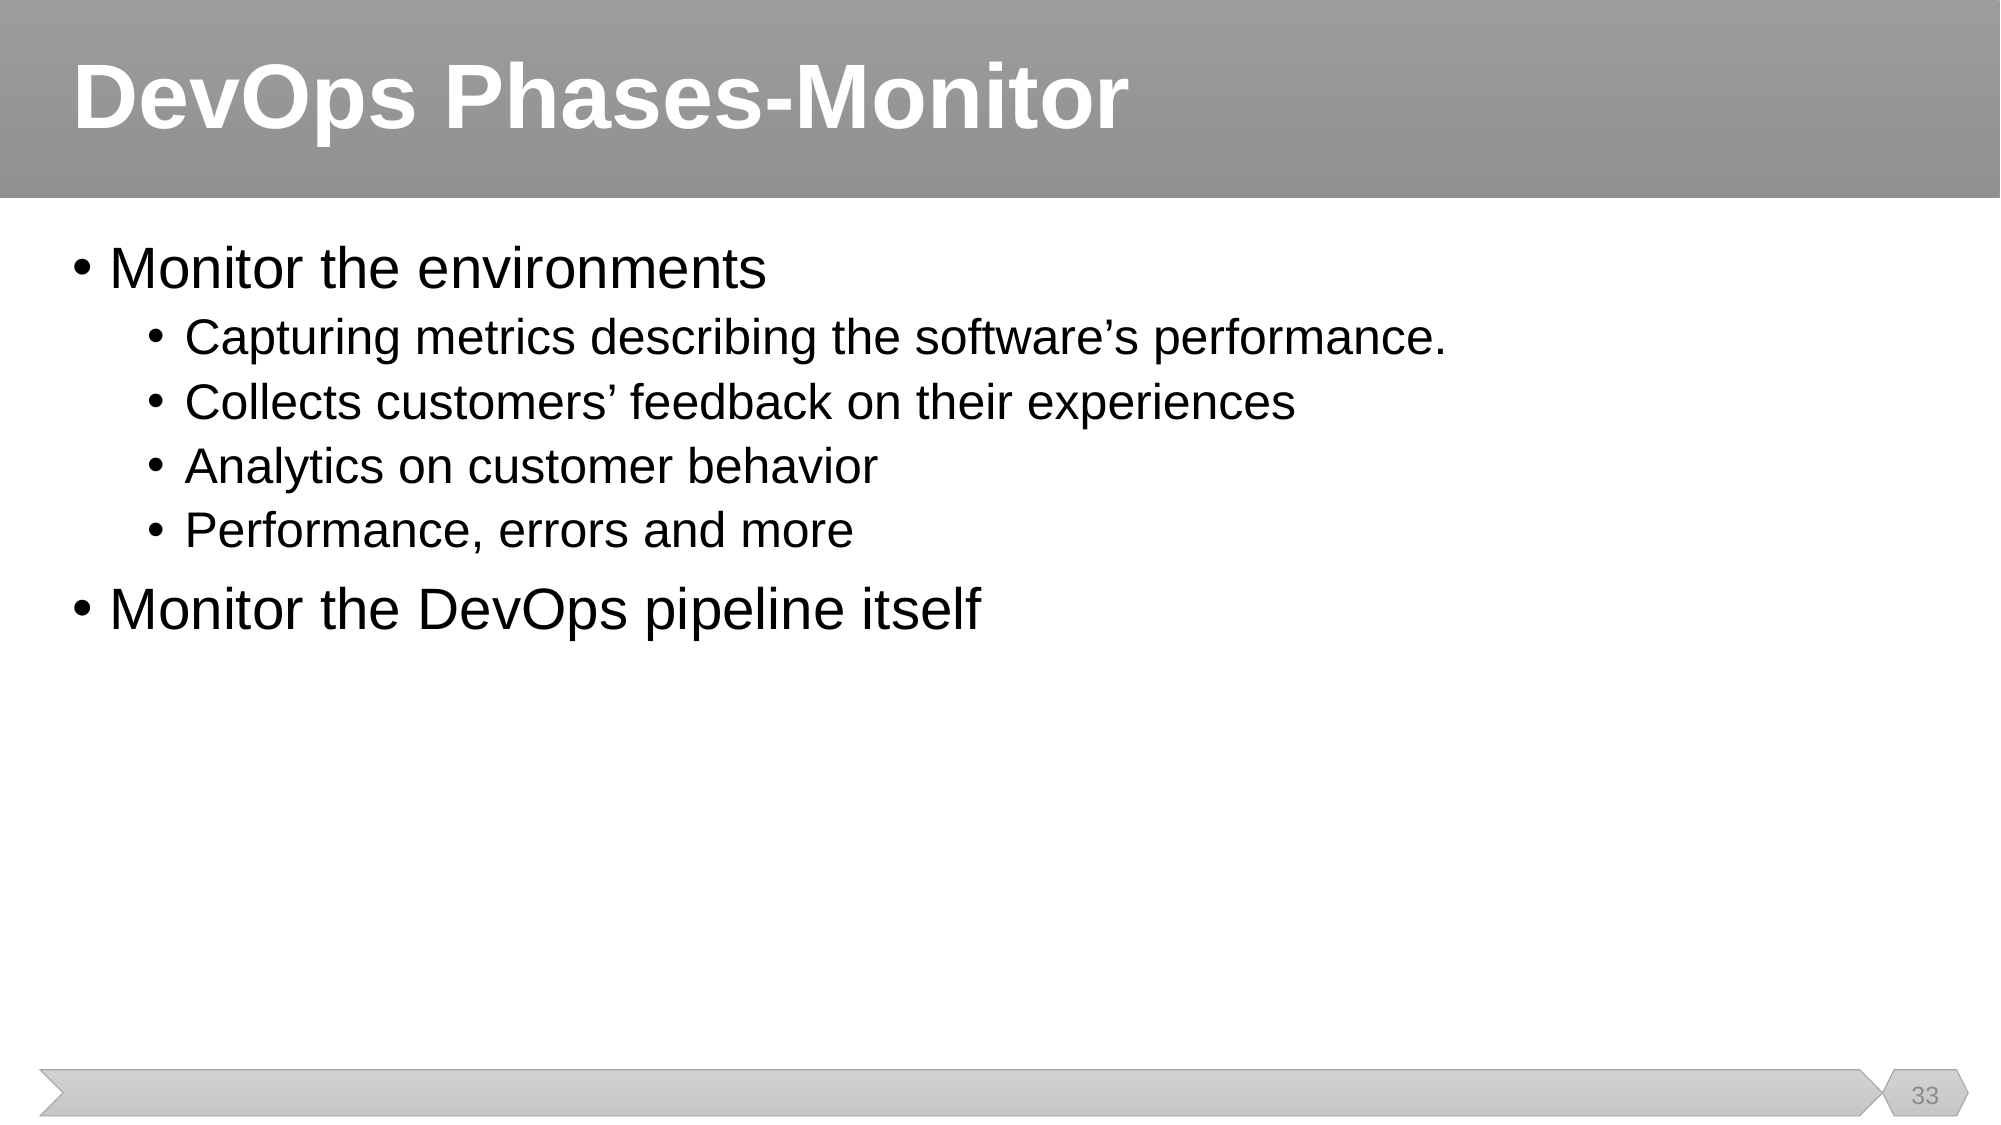

# DevOps Phases-Monitor
Monitor the environments
Capturing metrics describing the software’s performance.
Collects customers’ feedback on their experiences
Analytics on customer behavior
Performance, errors and more
Monitor the DevOps pipeline itself
33